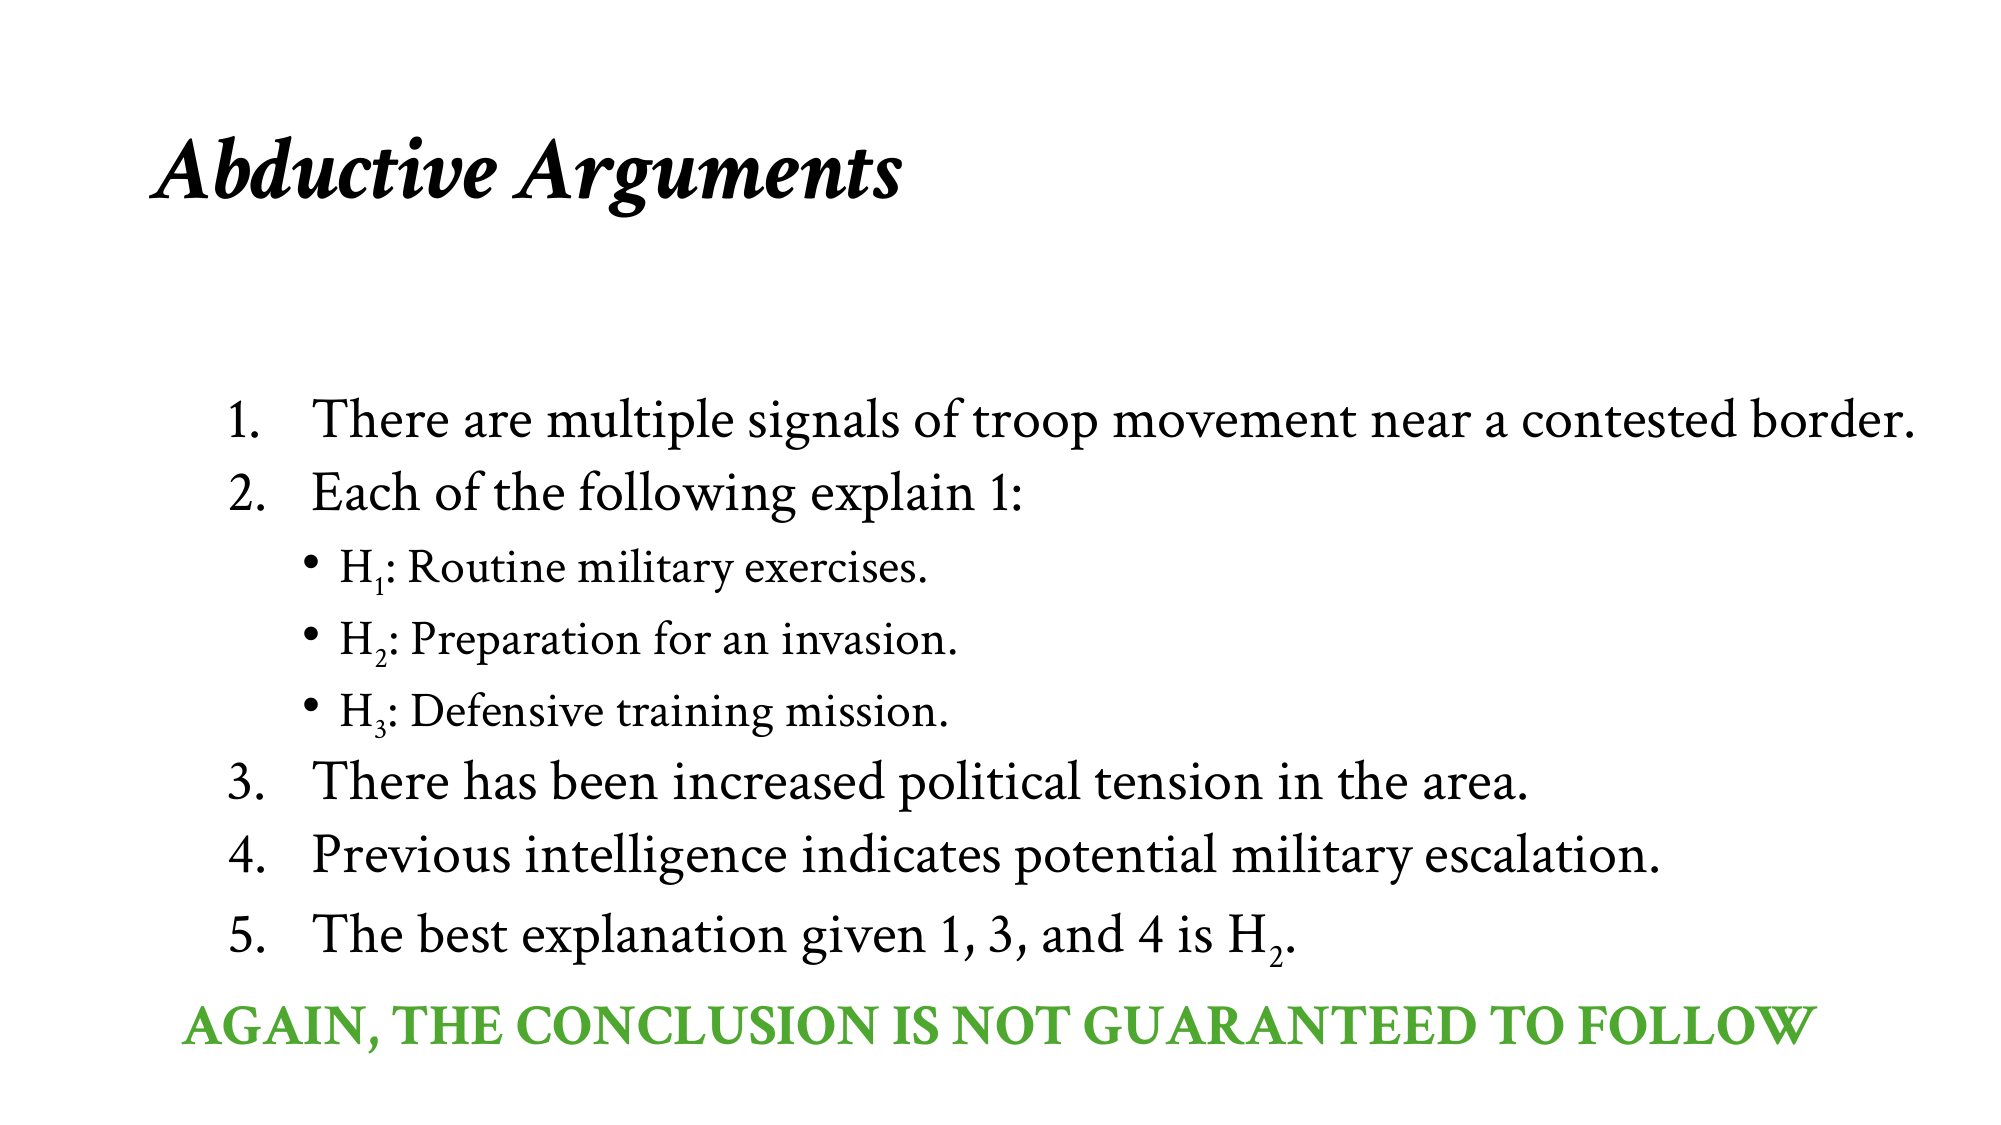

# Abductive Arguments

There are multiple signals of troop movement near a contested border.
Each of the following explain 1:
H1​: Routine military exercises.
H2​: Preparation for an invasion.
H3​: Defensive training mission.
There has been increased political tension in the area.
Previous intelligence indicates potential military escalation.
The best explanation given 1, 3, and 4 is H2.

AGAIN, THE CONCLUSION IS NOT GUARANTEED TO FOLLOW